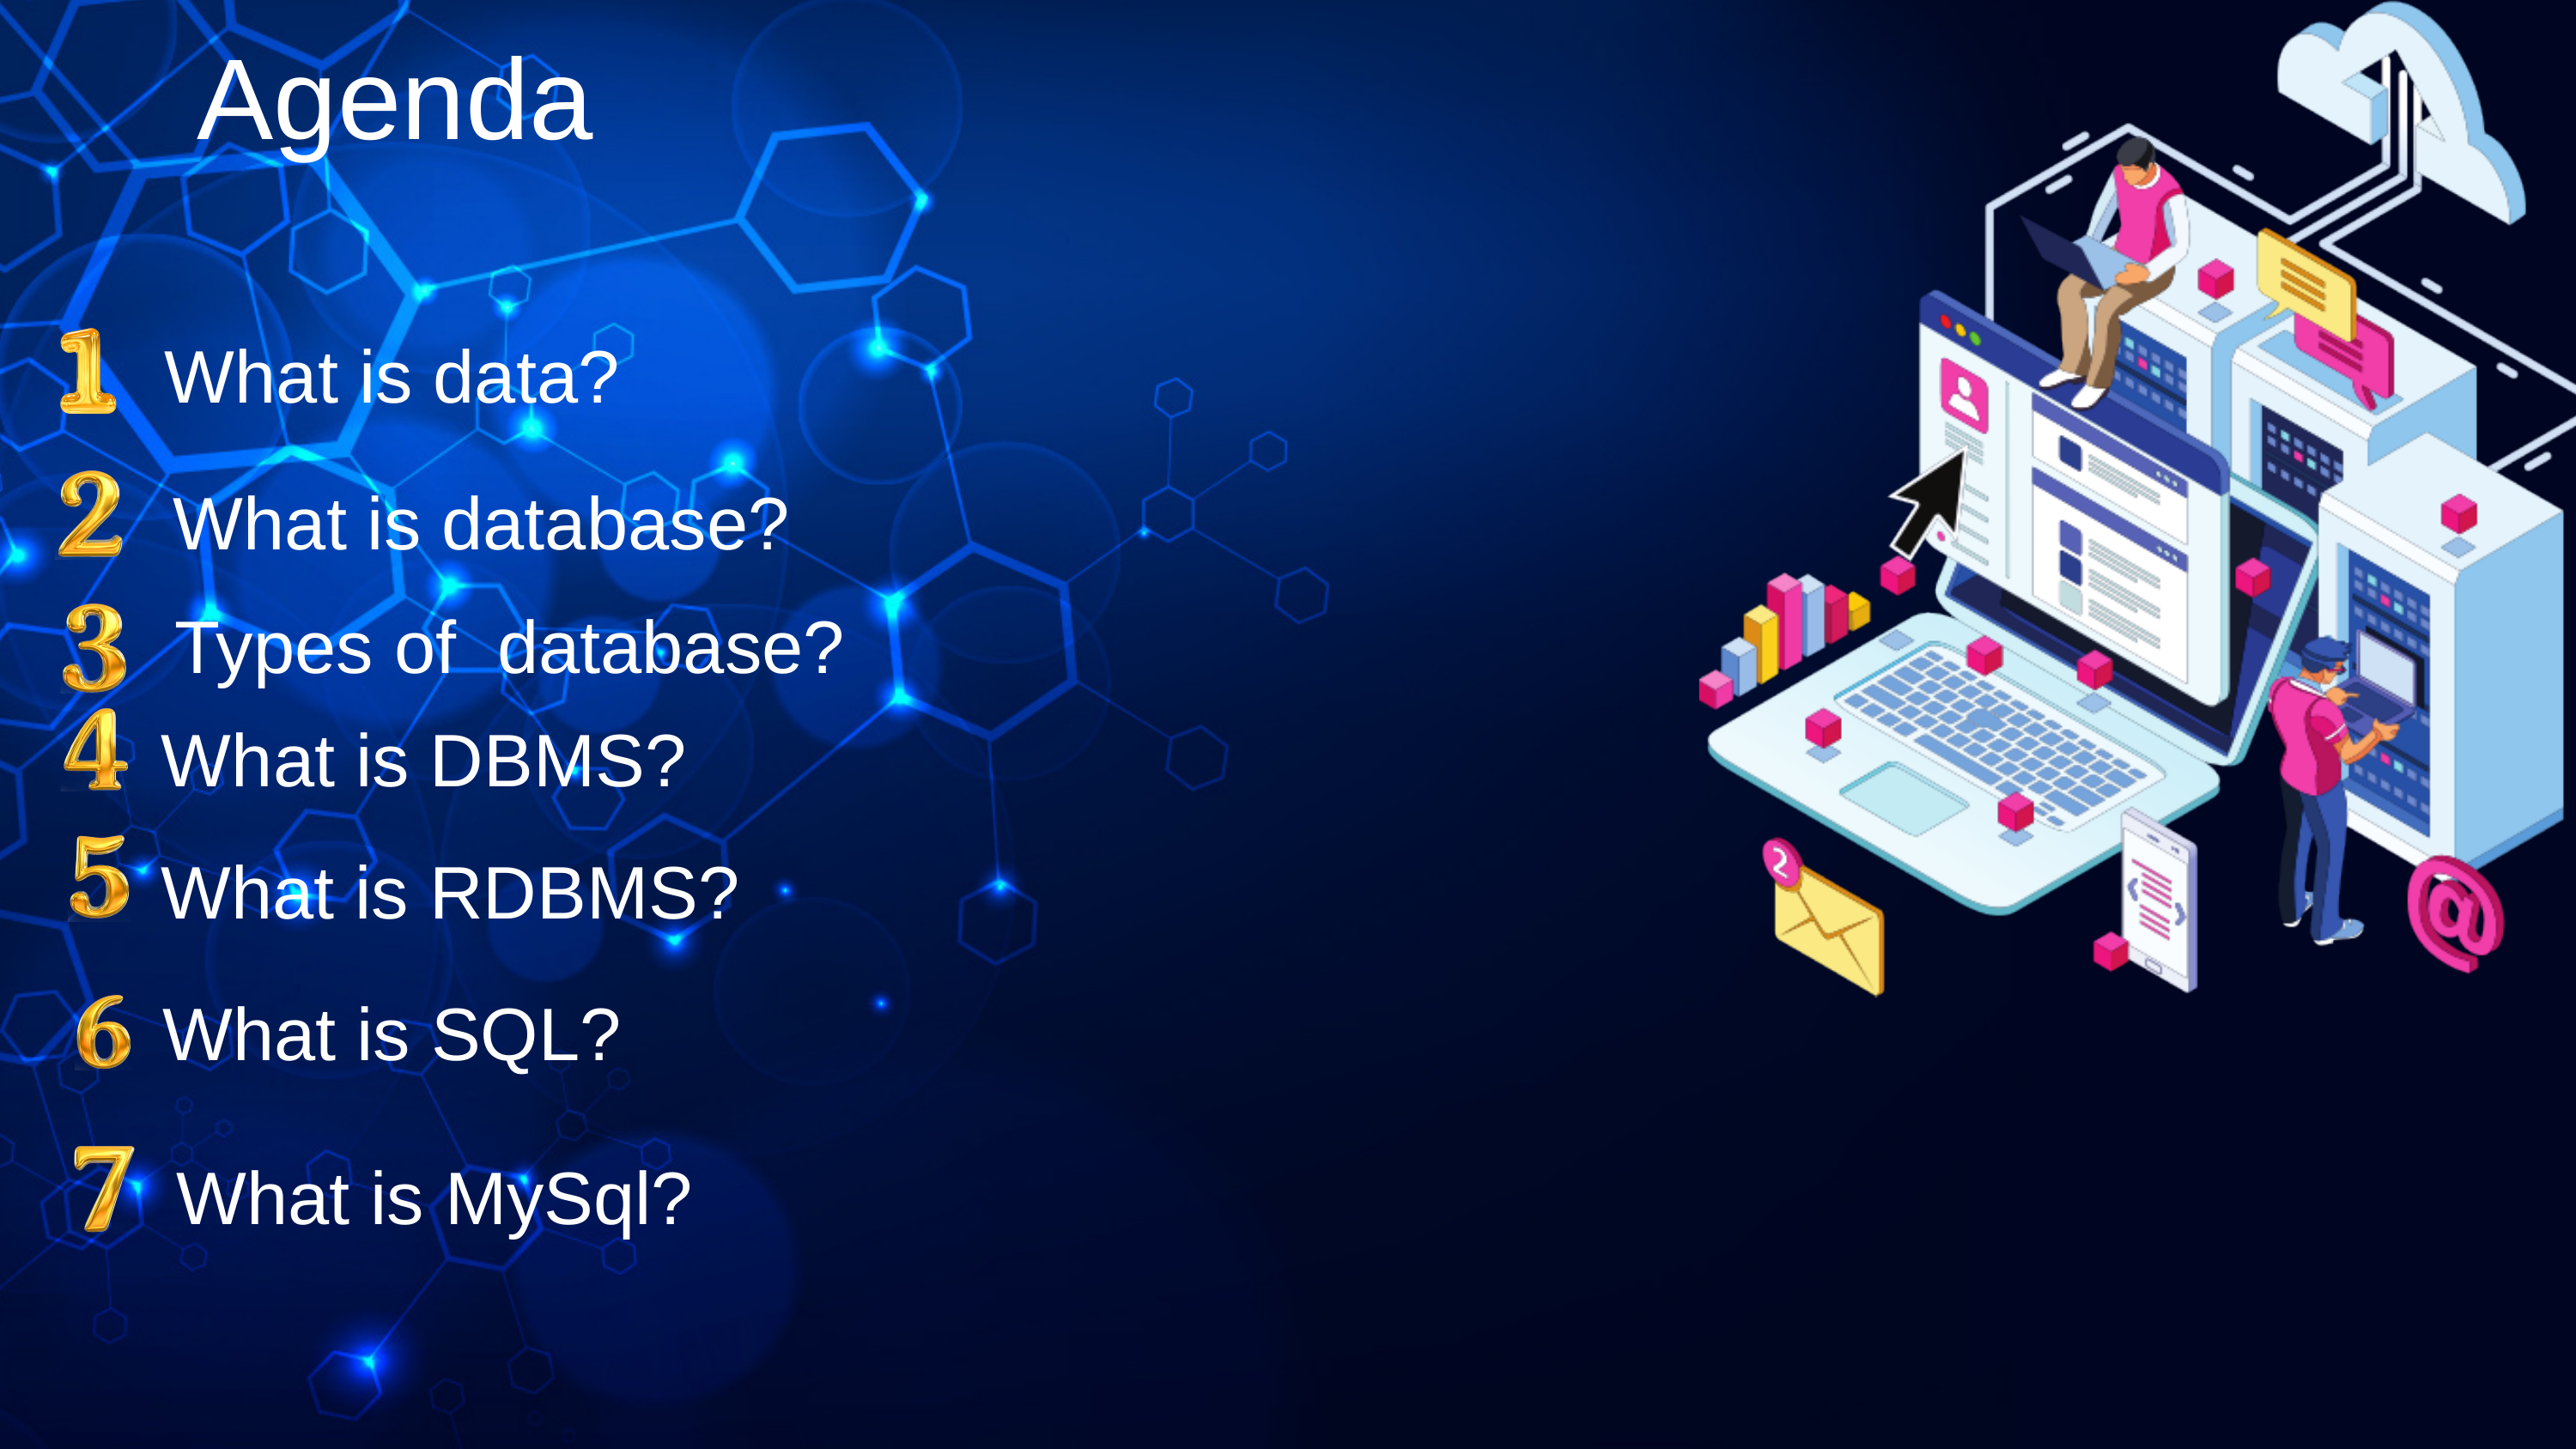

Agenda

What is data?

What is database?

Types of  database?

What is DBMS?

What is RDBMS?

What is SQL?

What is MySql?